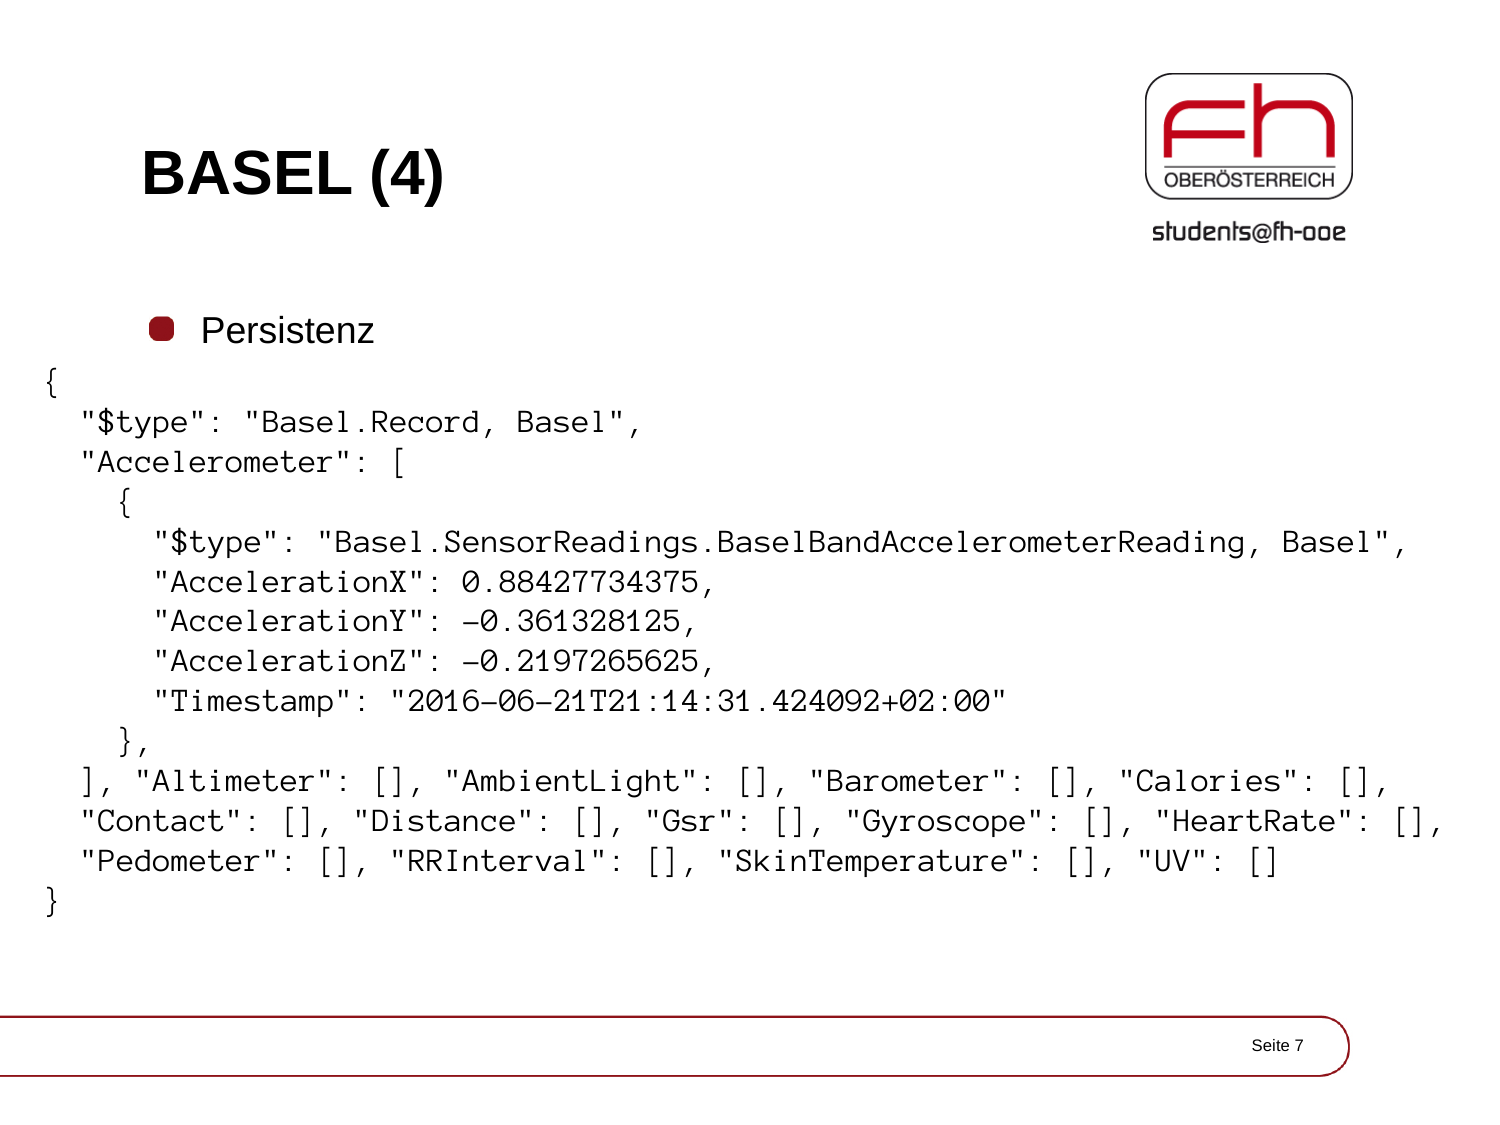

# BASEL (4)
Persistenz

{
  "$type": "Basel.Record, Basel",
  "Accelerometer": [
    {
      "$type": "Basel.SensorReadings.BaselBandAccelerometerReading, Basel",
      "AccelerationX": 0.88427734375,
      "AccelerationY": -0.361328125,
      "AccelerationZ": -0.2197265625,
      "Timestamp": "2016-06-21T21:14:31.424092+02:00"
    },
  ], "Altimeter": [], "AmbientLight": [], "Barometer": [], "Calories": [],
  "Contact": [], "Distance": [], "Gsr": [], "Gyroscope": [], "HeartRate": [],
  "Pedometer": [], "RRInterval": [], "SkinTemperature": [], "UV": []
}
Seite 7